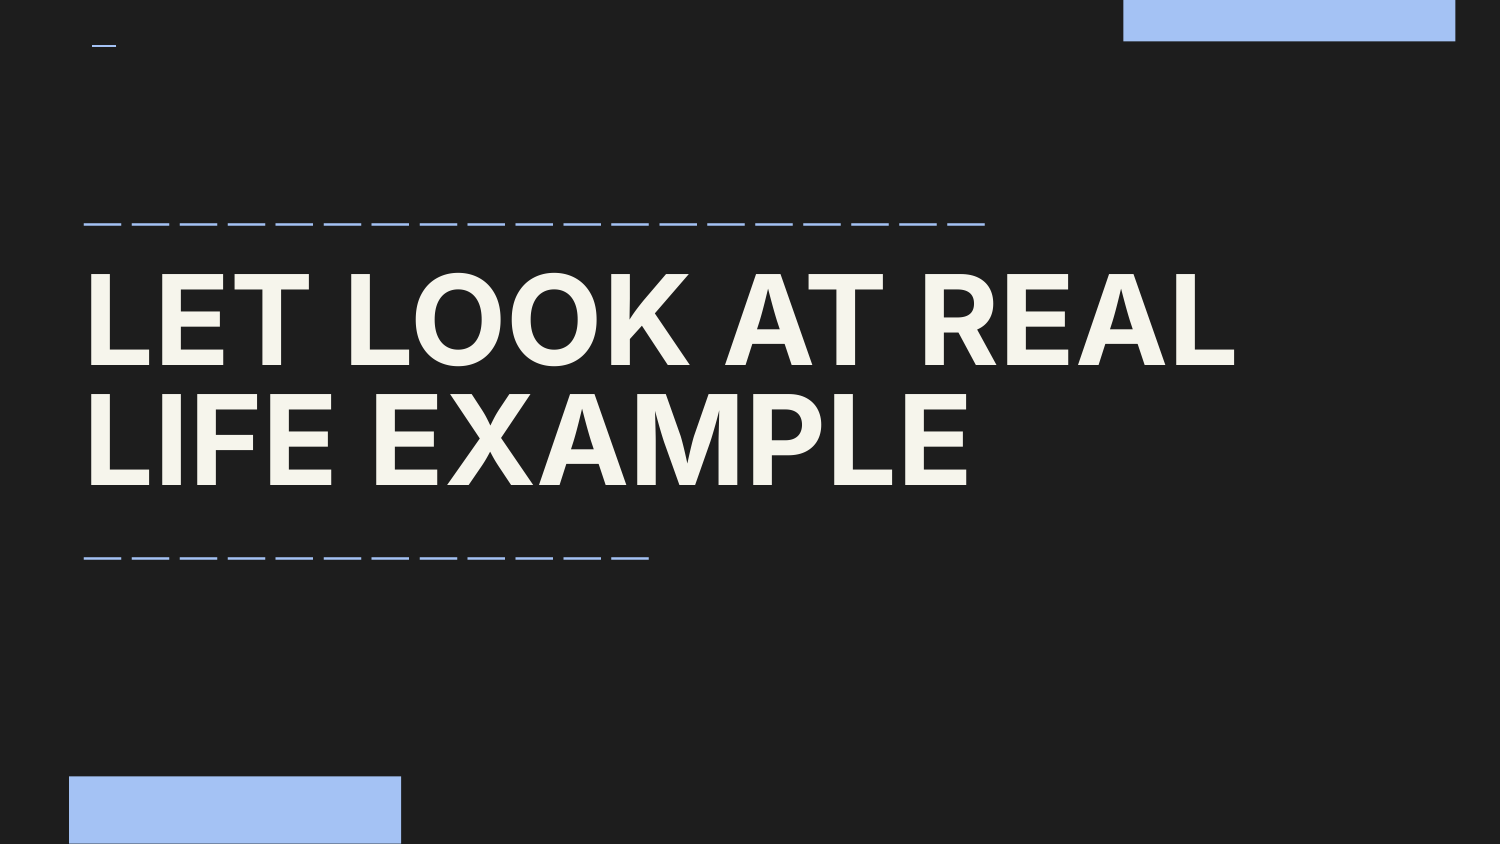

— — — — — — — — — — — — — — — — — — —
# LET LOOK AT REAL LIFE EXAMPLE
— — — — — — — — — — — —